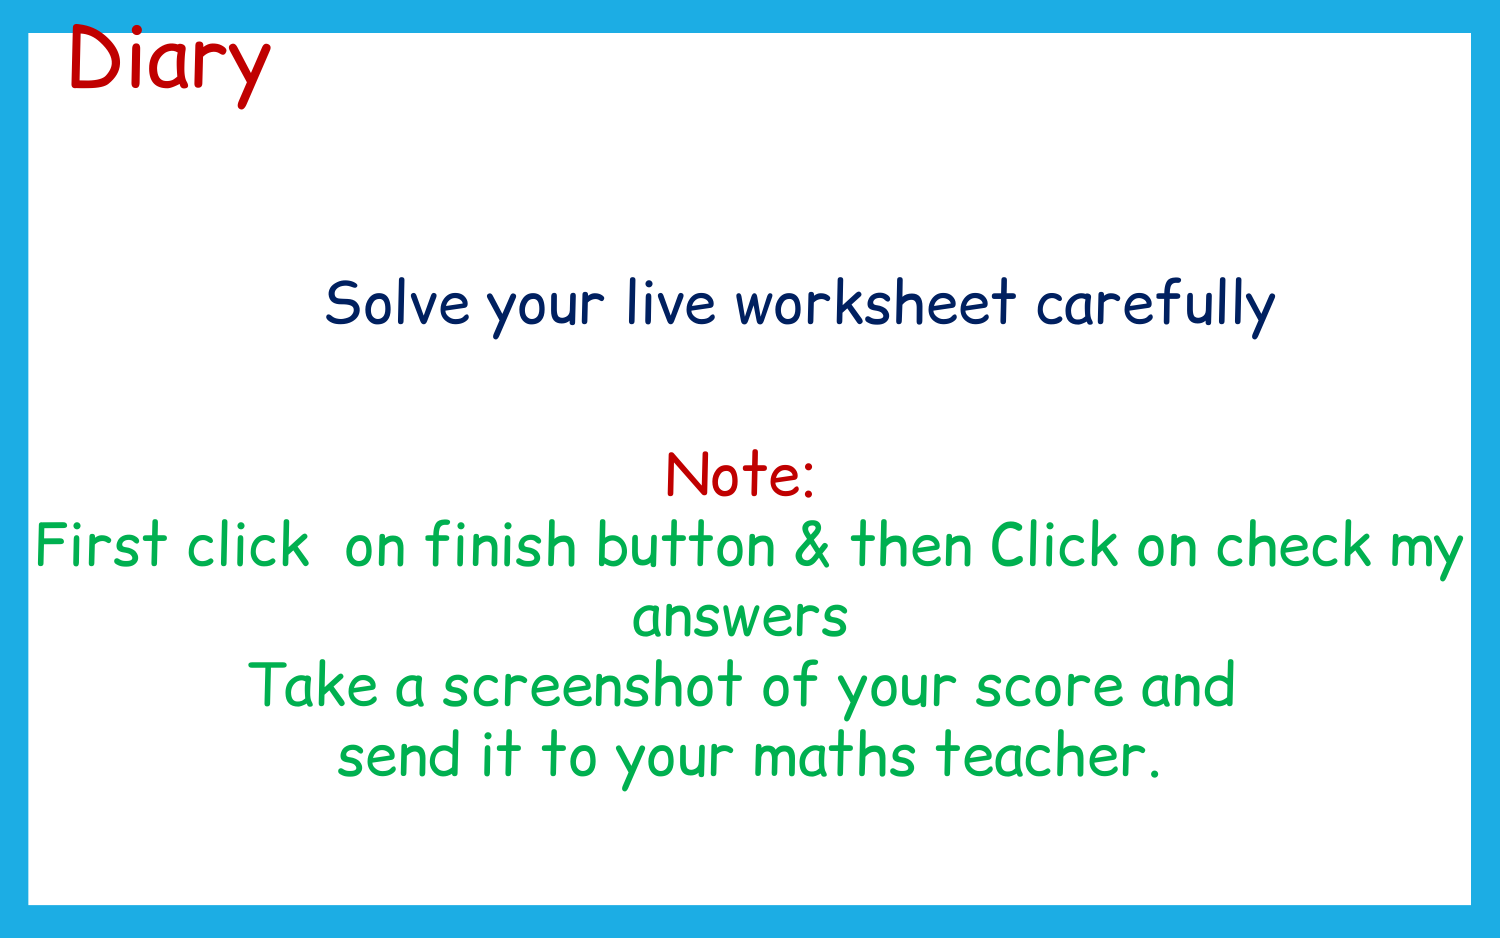

# Diary
Solve your live worksheet carefully
Note:
First click  on finish button & then Click on check my answers
Take a screenshot of your score and
send it to your maths teacher.